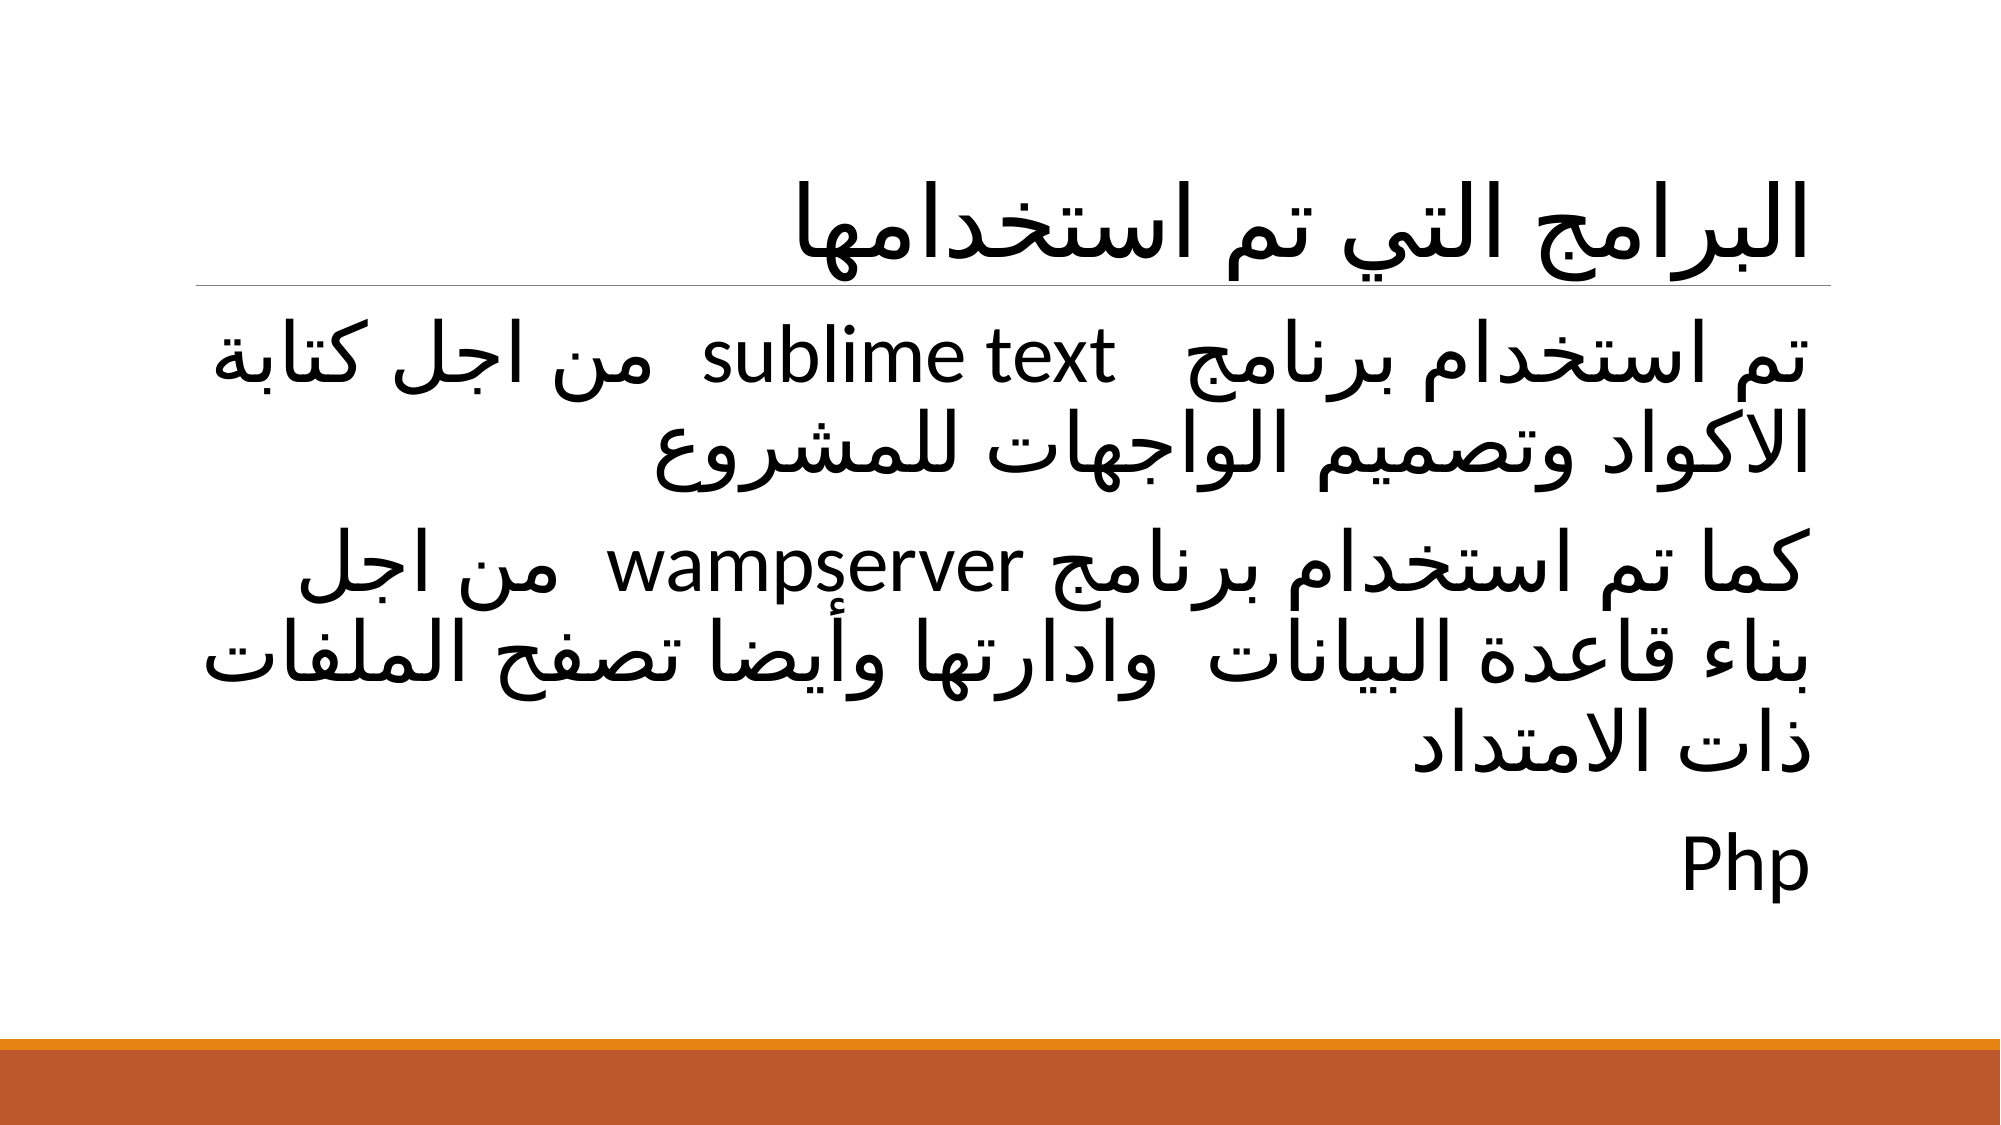

# البرامج التي تم استخدامها
تم استخدام برنامج   sublime text  من اجل كتابة الاكواد وتصميم الواجهات للمشروع
كما تم استخدام برنامج wampserver  من اجل بناء قاعدة البيانات  وادارتها وأيضا تصفح الملفات ذات الامتداد
Php